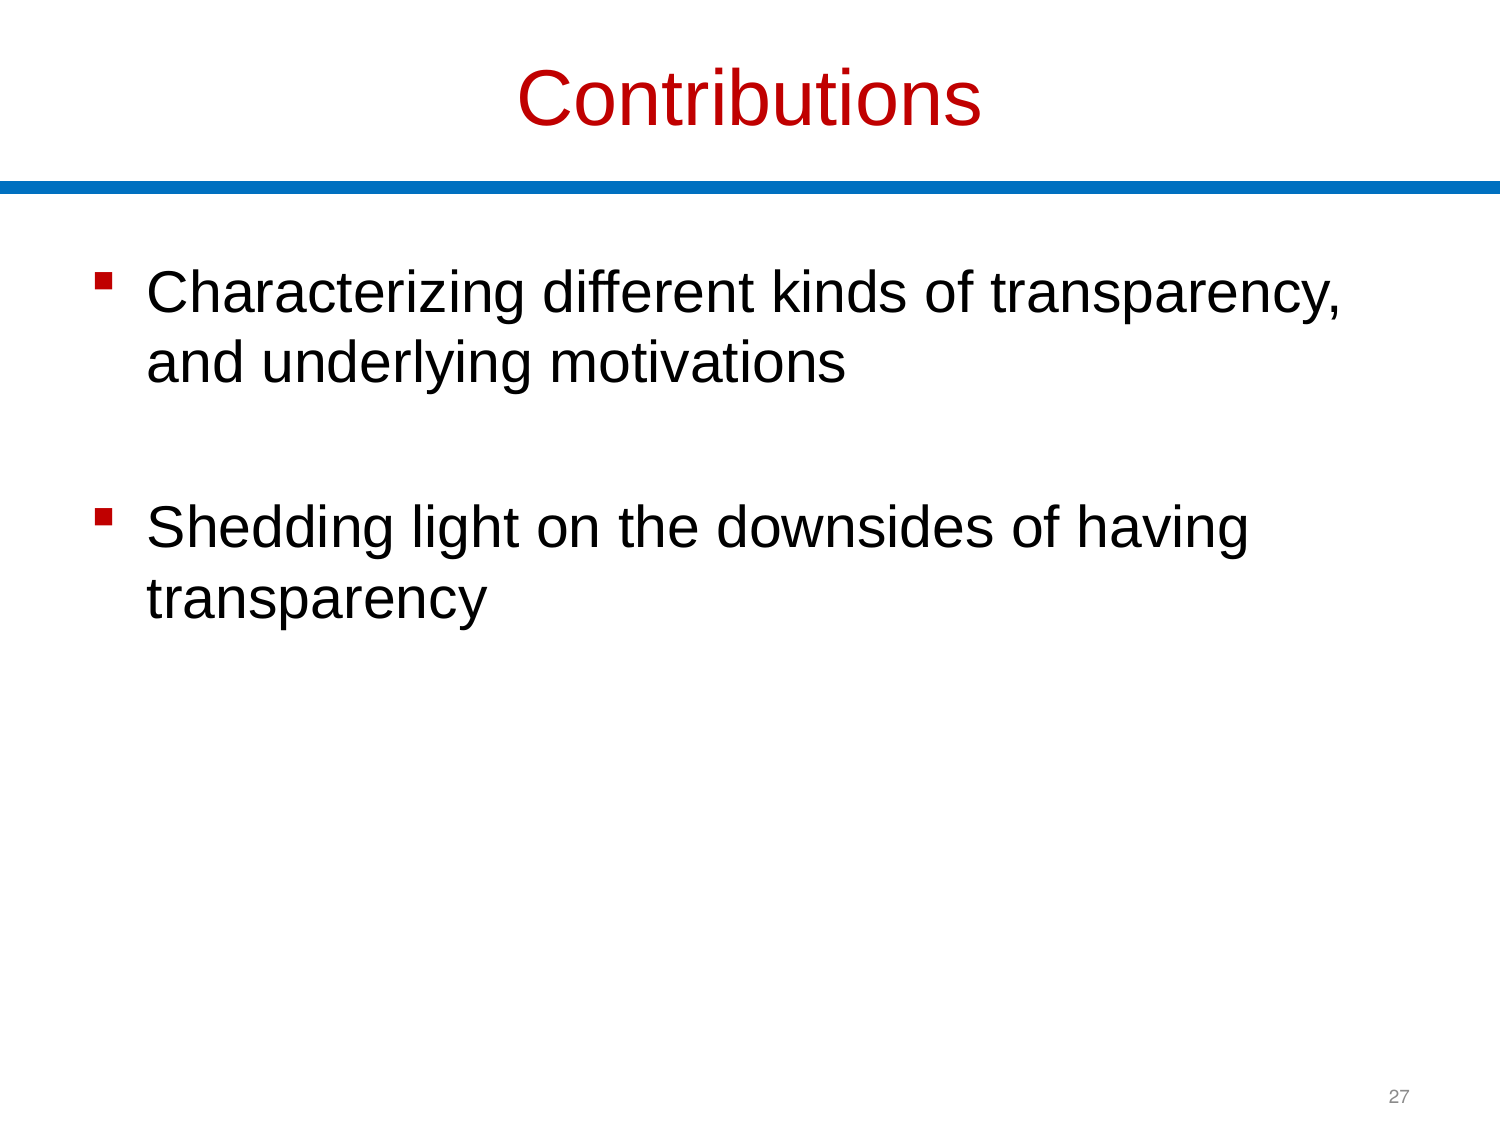

# Contributions
Characterizing different kinds of transparency, and underlying motivations

Shedding light on the downsides of having transparency
27